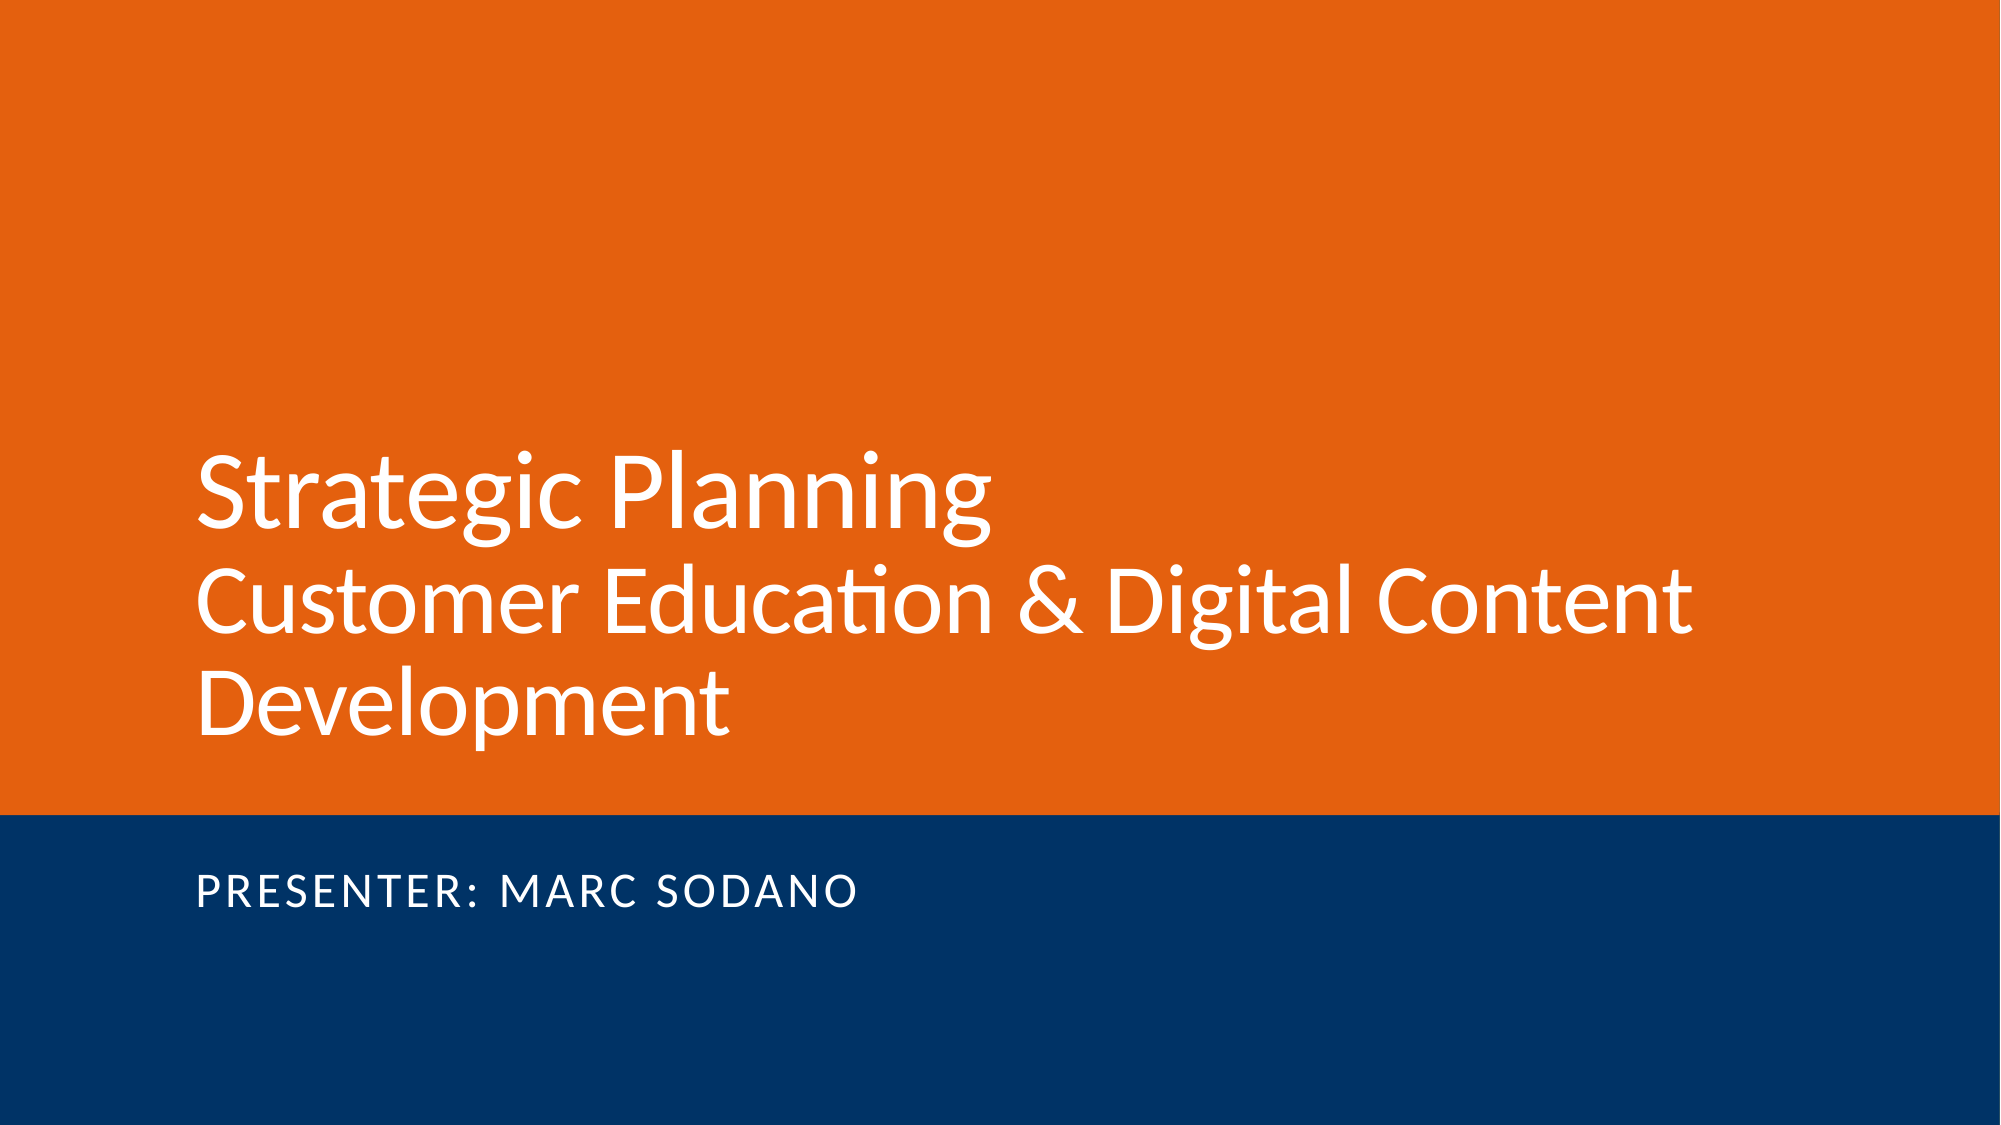

# Strategic Planning Customer Education & Digital Content Development

Presenter: Marc Sodano